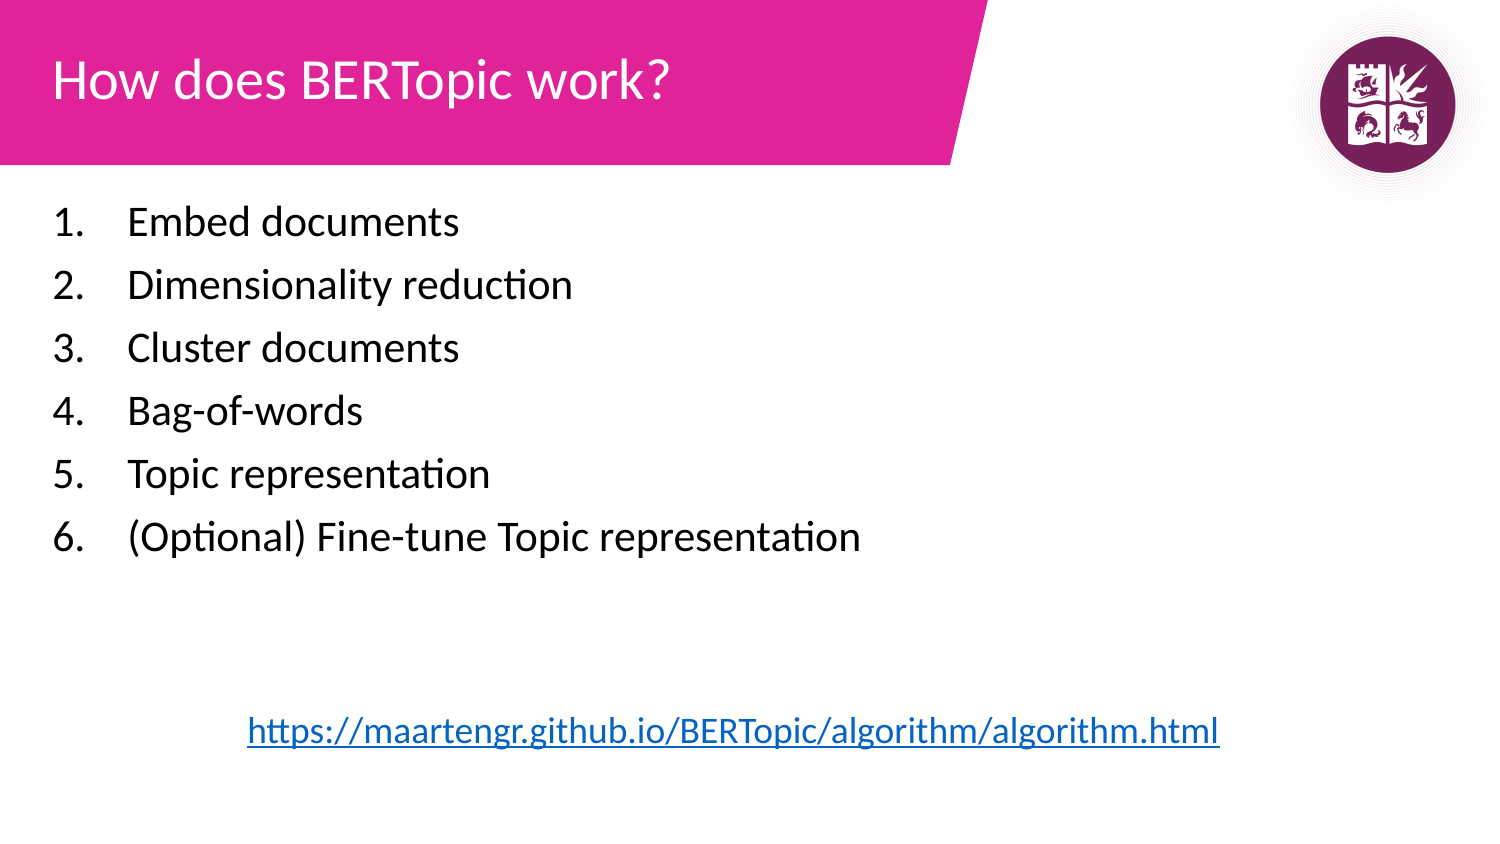

# How does BERTopic work?
Embed documents
Dimensionality reduction
Cluster documents
Bag-of-words
Topic representation
(Optional) Fine-tune Topic representation
https://maartengr.github.io/BERTopic/algorithm/algorithm.html